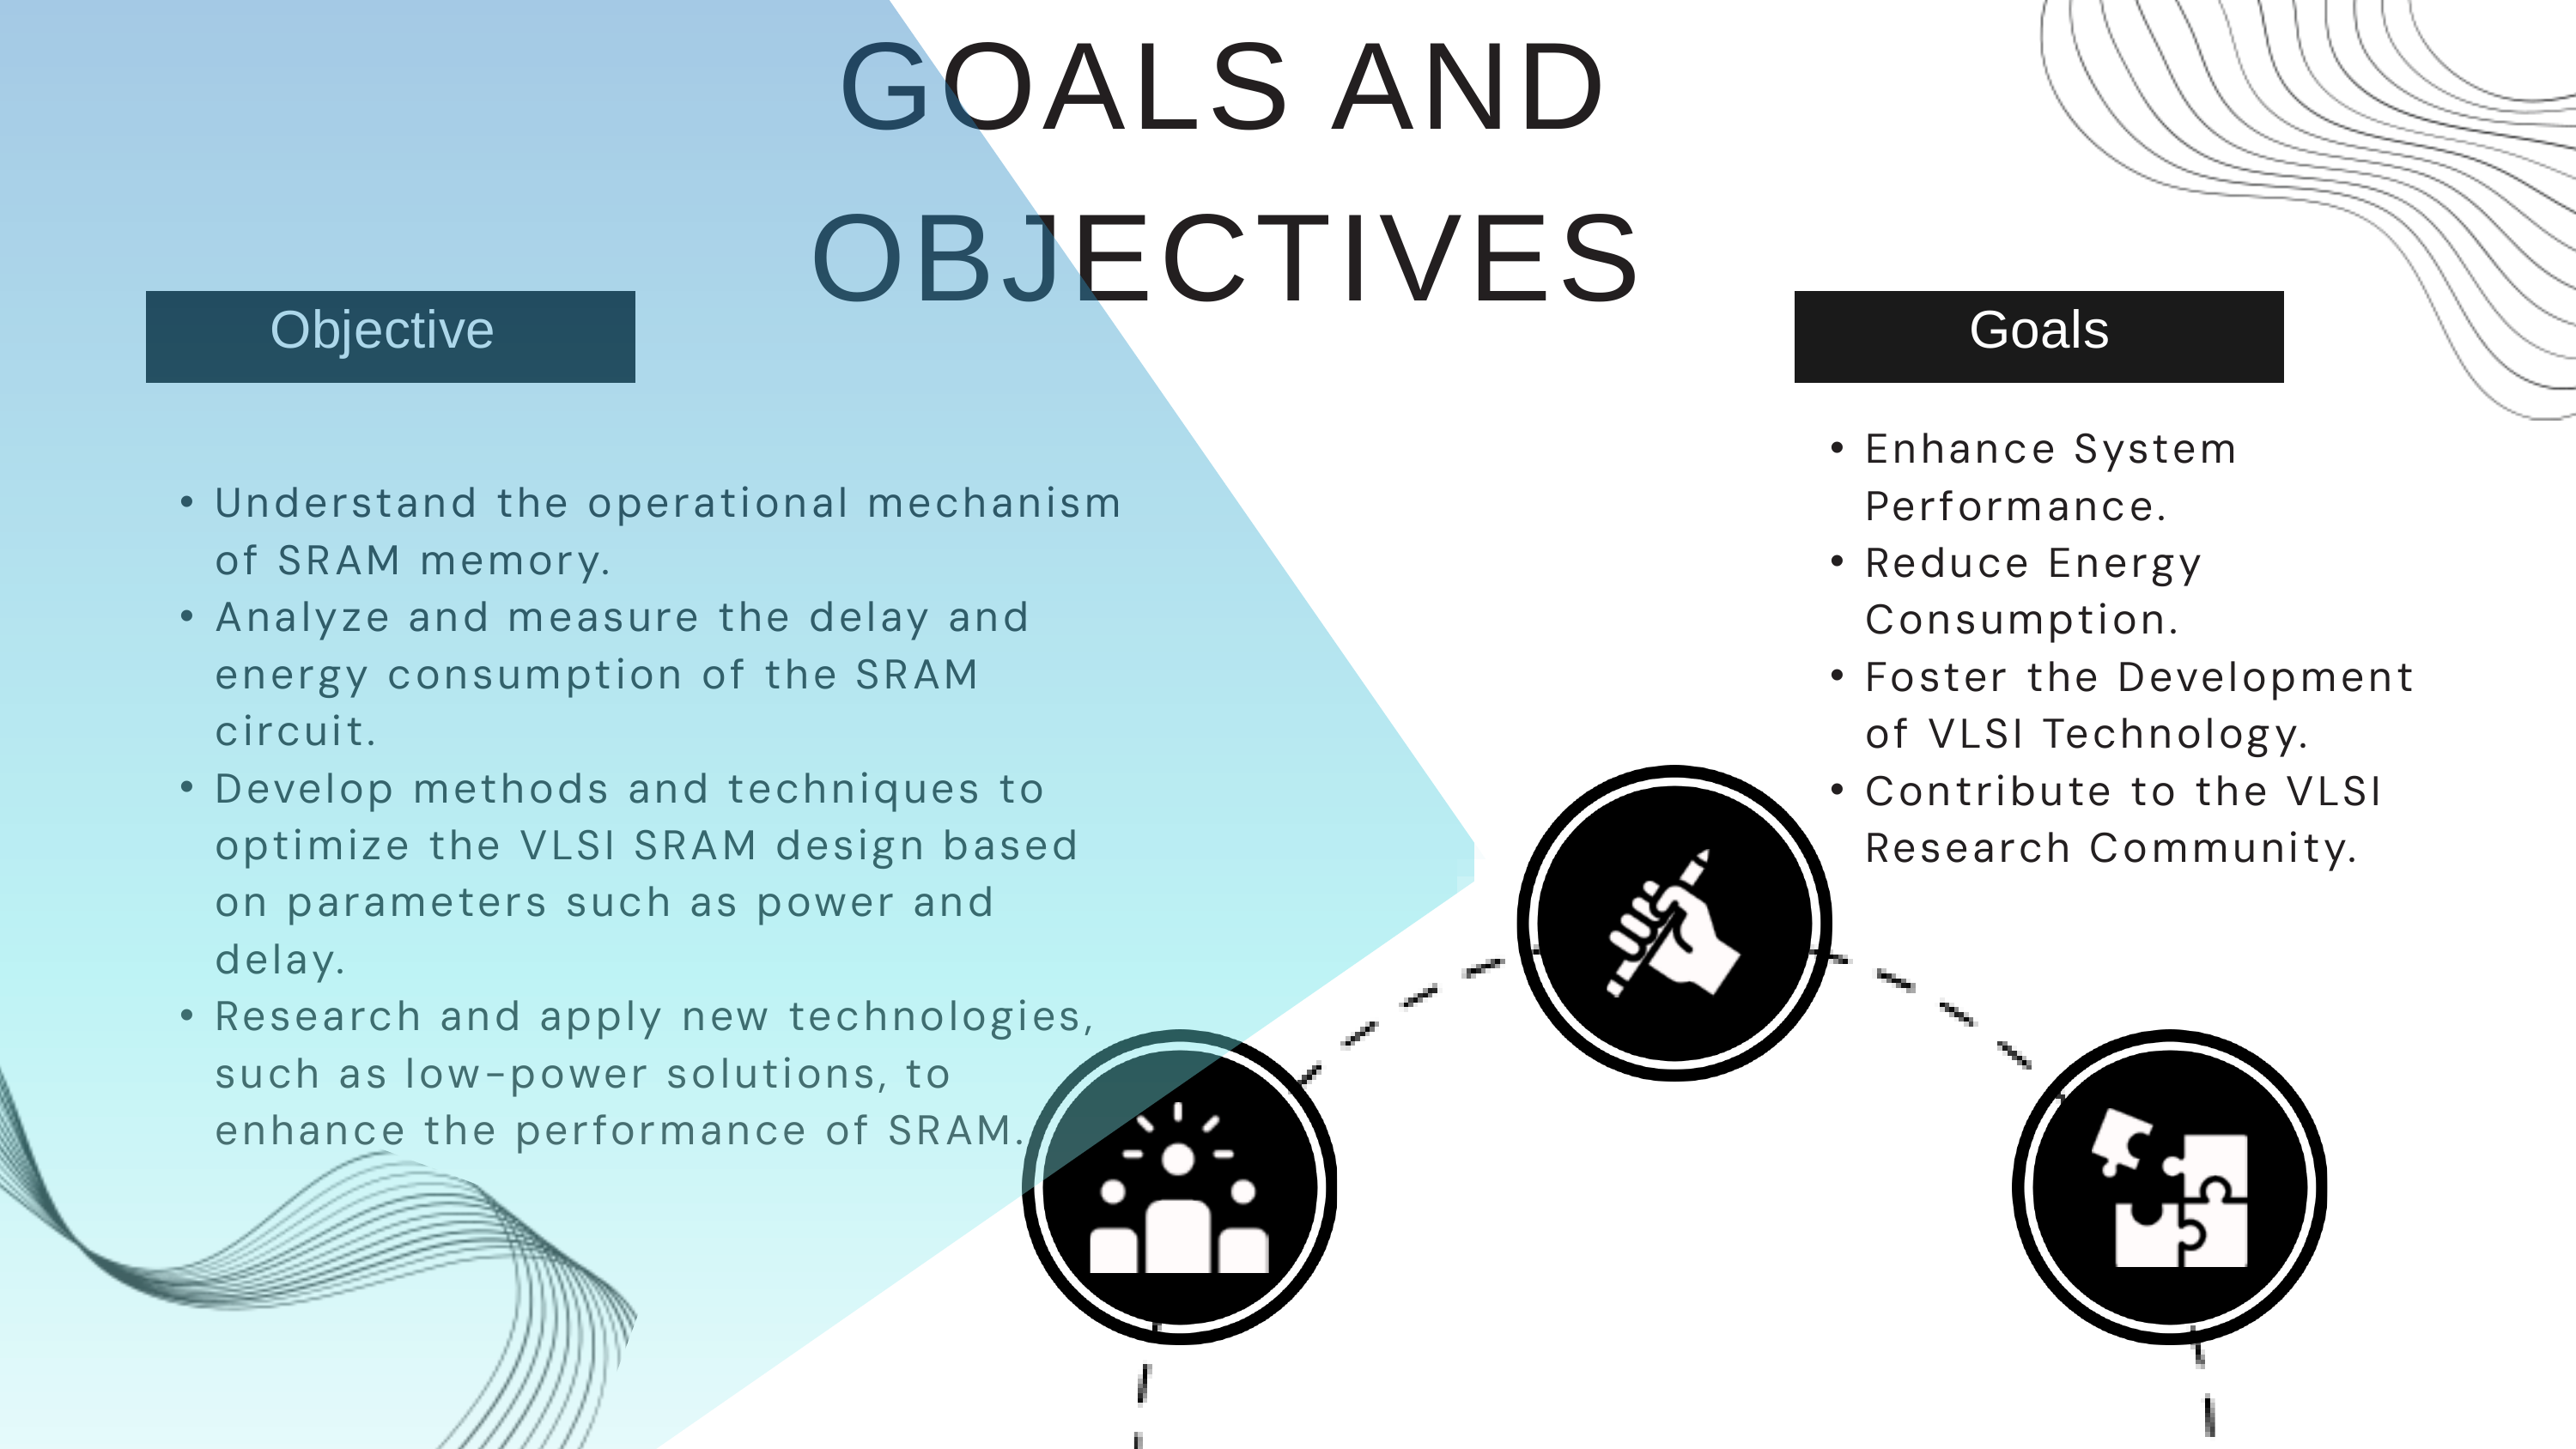

GOALS AND OBJECTIVES

Objective

Goals
Enhance System Performance.
Reduce Energy Consumption.
Foster the Development of VLSI Technology.
Contribute to the VLSI Research Community.

Understand the operational mechanism of SRAM memory.
Analyze and measure the delay and energy consumption of the SRAM circuit.
Develop methods and techniques to optimize the VLSI SRAM design based on parameters such as power and delay.
Research and apply new technologies, such as low-power solutions, to enhance the performance of SRAM.